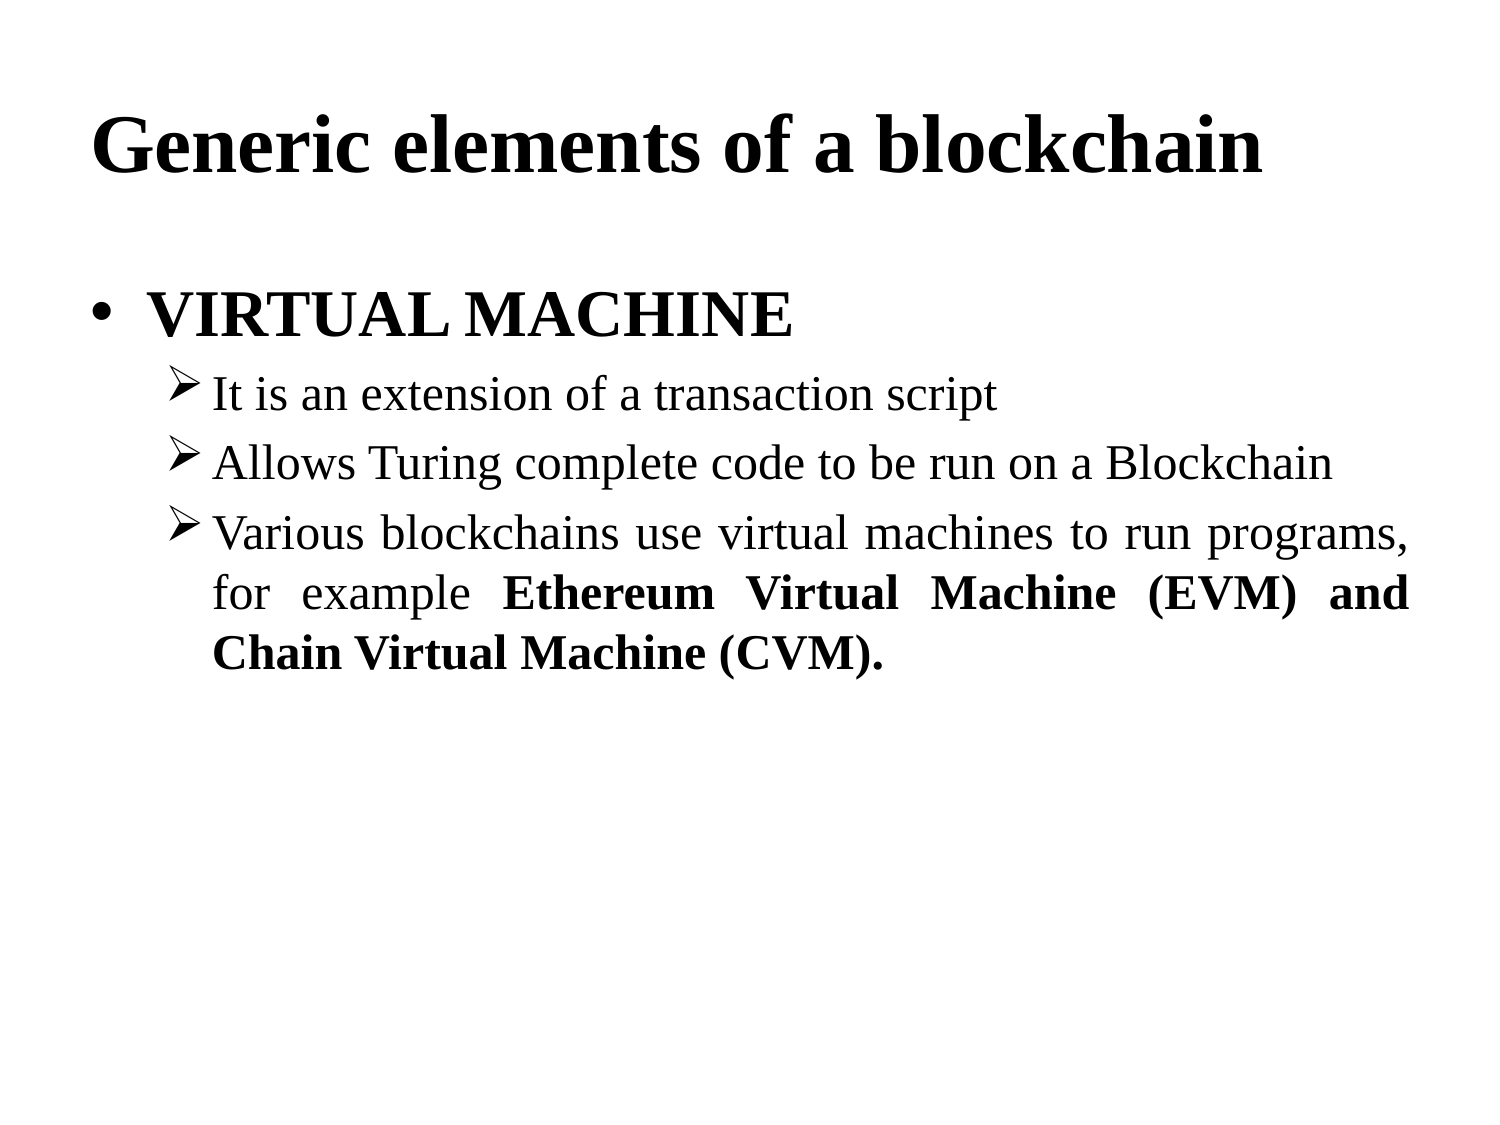

# Generic elements of a blockchain
VIRTUAL MACHINE
It is an extension of a transaction script
Allows Turing complete code to be run on a Blockchain
Various blockchains use virtual machines to run programs, for example Ethereum Virtual Machine (EVM) and Chain Virtual Machine (CVM).